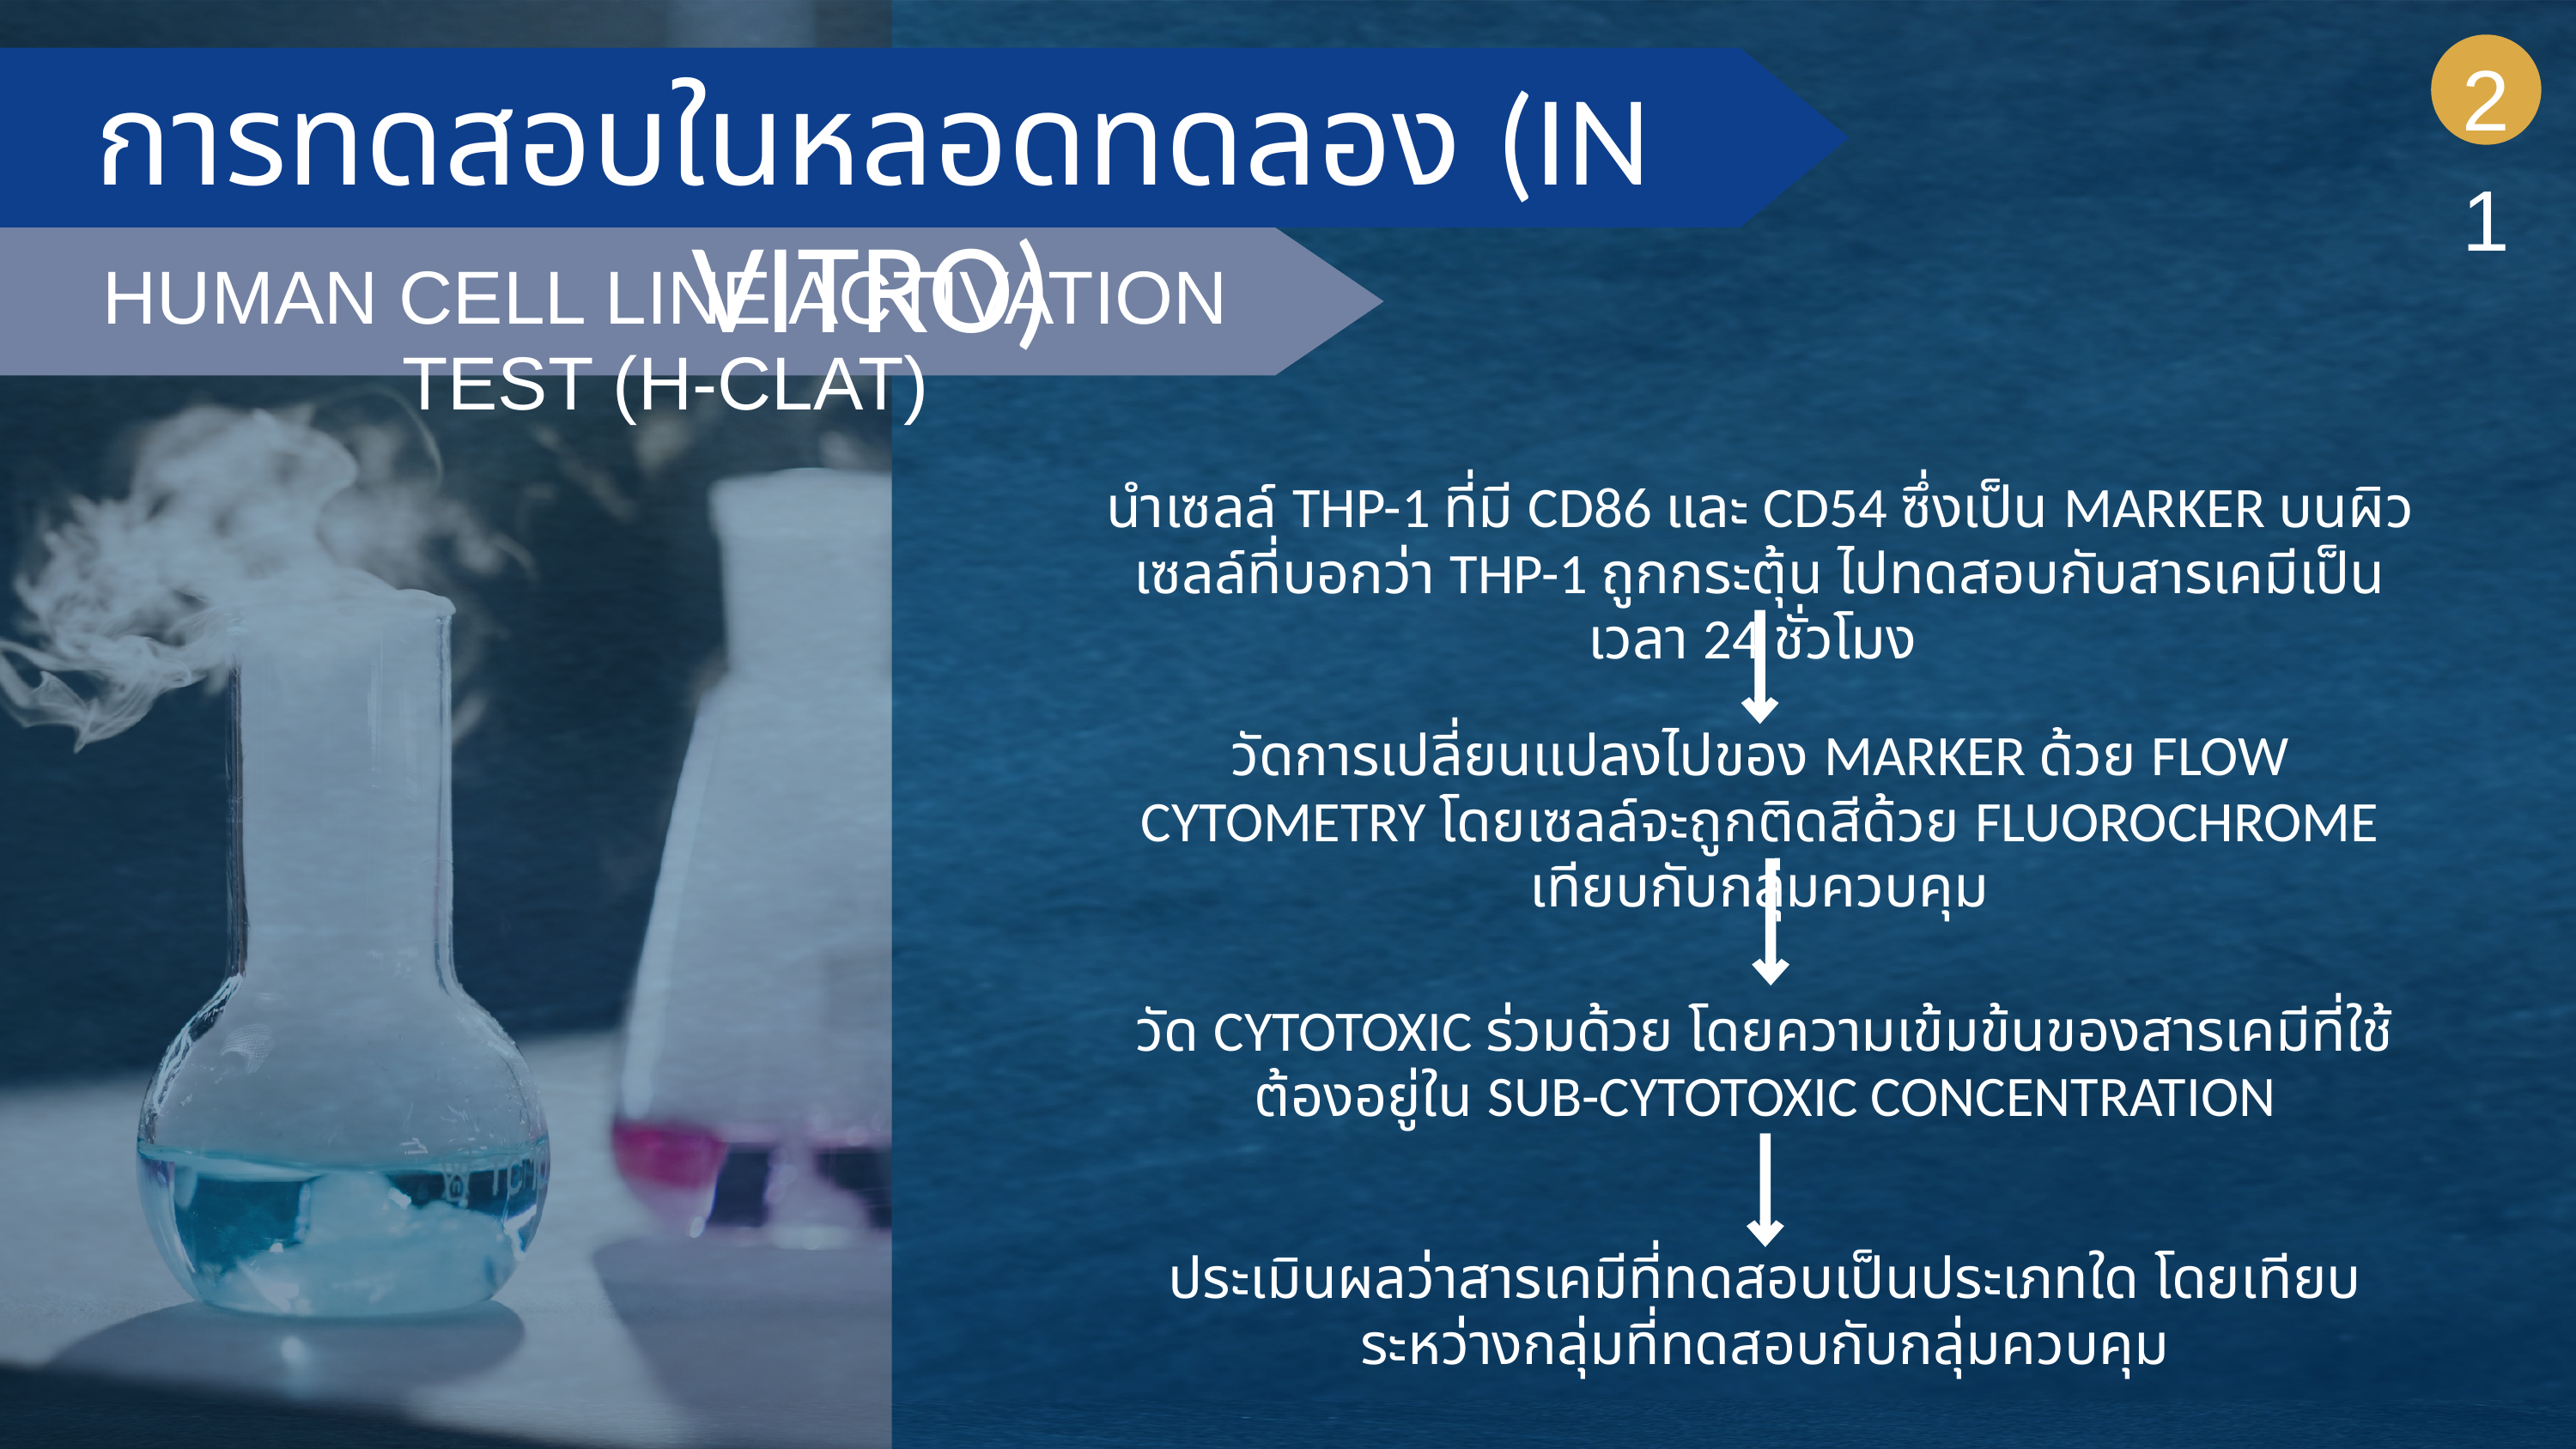

21

การทดสอบในหลอดทดลอง (IN VITRO)

HUMAN CELL LINE ACTIVATION TEST (H-CLAT)
นำเซลล์ THP-1 ที่มี CD86 และ CD54 ซึ่งเป็น MARKER บนผิวเซลล์ที่บอกว่า THP-1 ถูกกระตุ้น ไปทดสอบกับสารเคมีเป็นเวลา 24 ชั่วโมง

วัดการเปลี่ยนแปลงไปของ MARKER ด้วย FLOW CYTOMETRY โดยเซลล์จะถูกติดสีด้วย FLUOROCHROME เทียบกับกลุ่มควบคุม

วัด CYTOTOXIC ร่วมด้วย โดยความเข้มข้นของสารเคมีที่ใช้ต้องอยู่ใน SUB-CYTOTOXIC CONCENTRATION

ประเมินผลว่าสารเคมีที่ทดสอบเป็นประเภทใด โดยเทียบระหว่างกลุ่มที่ทดสอบกับกลุ่มควบคุม